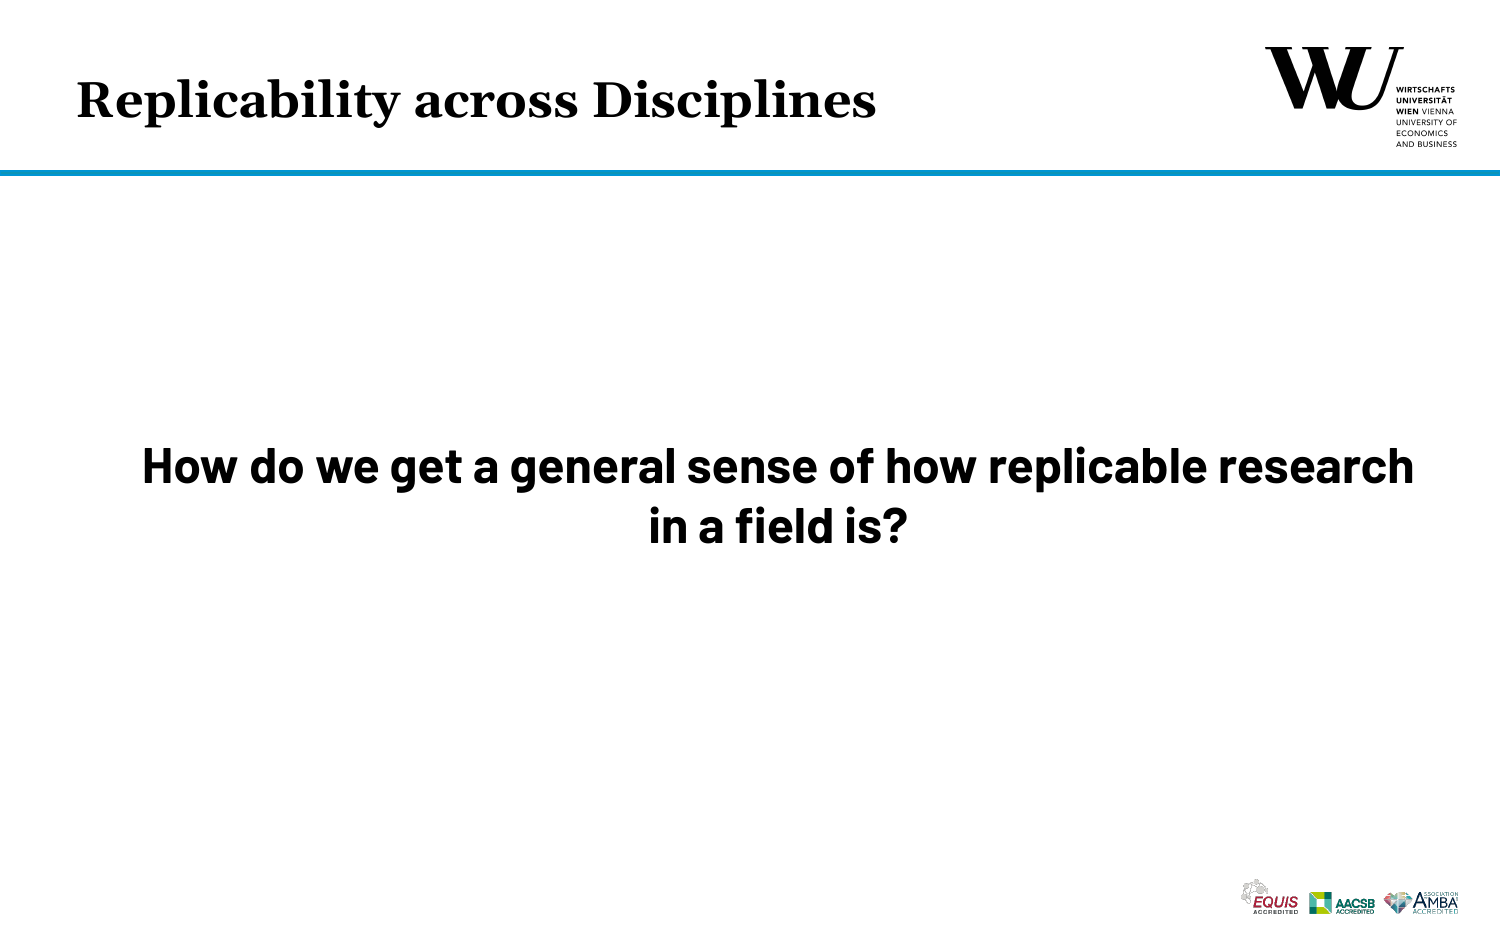

# Replicability across Disciplines

How do we get a general sense of how replicable research in a field is?